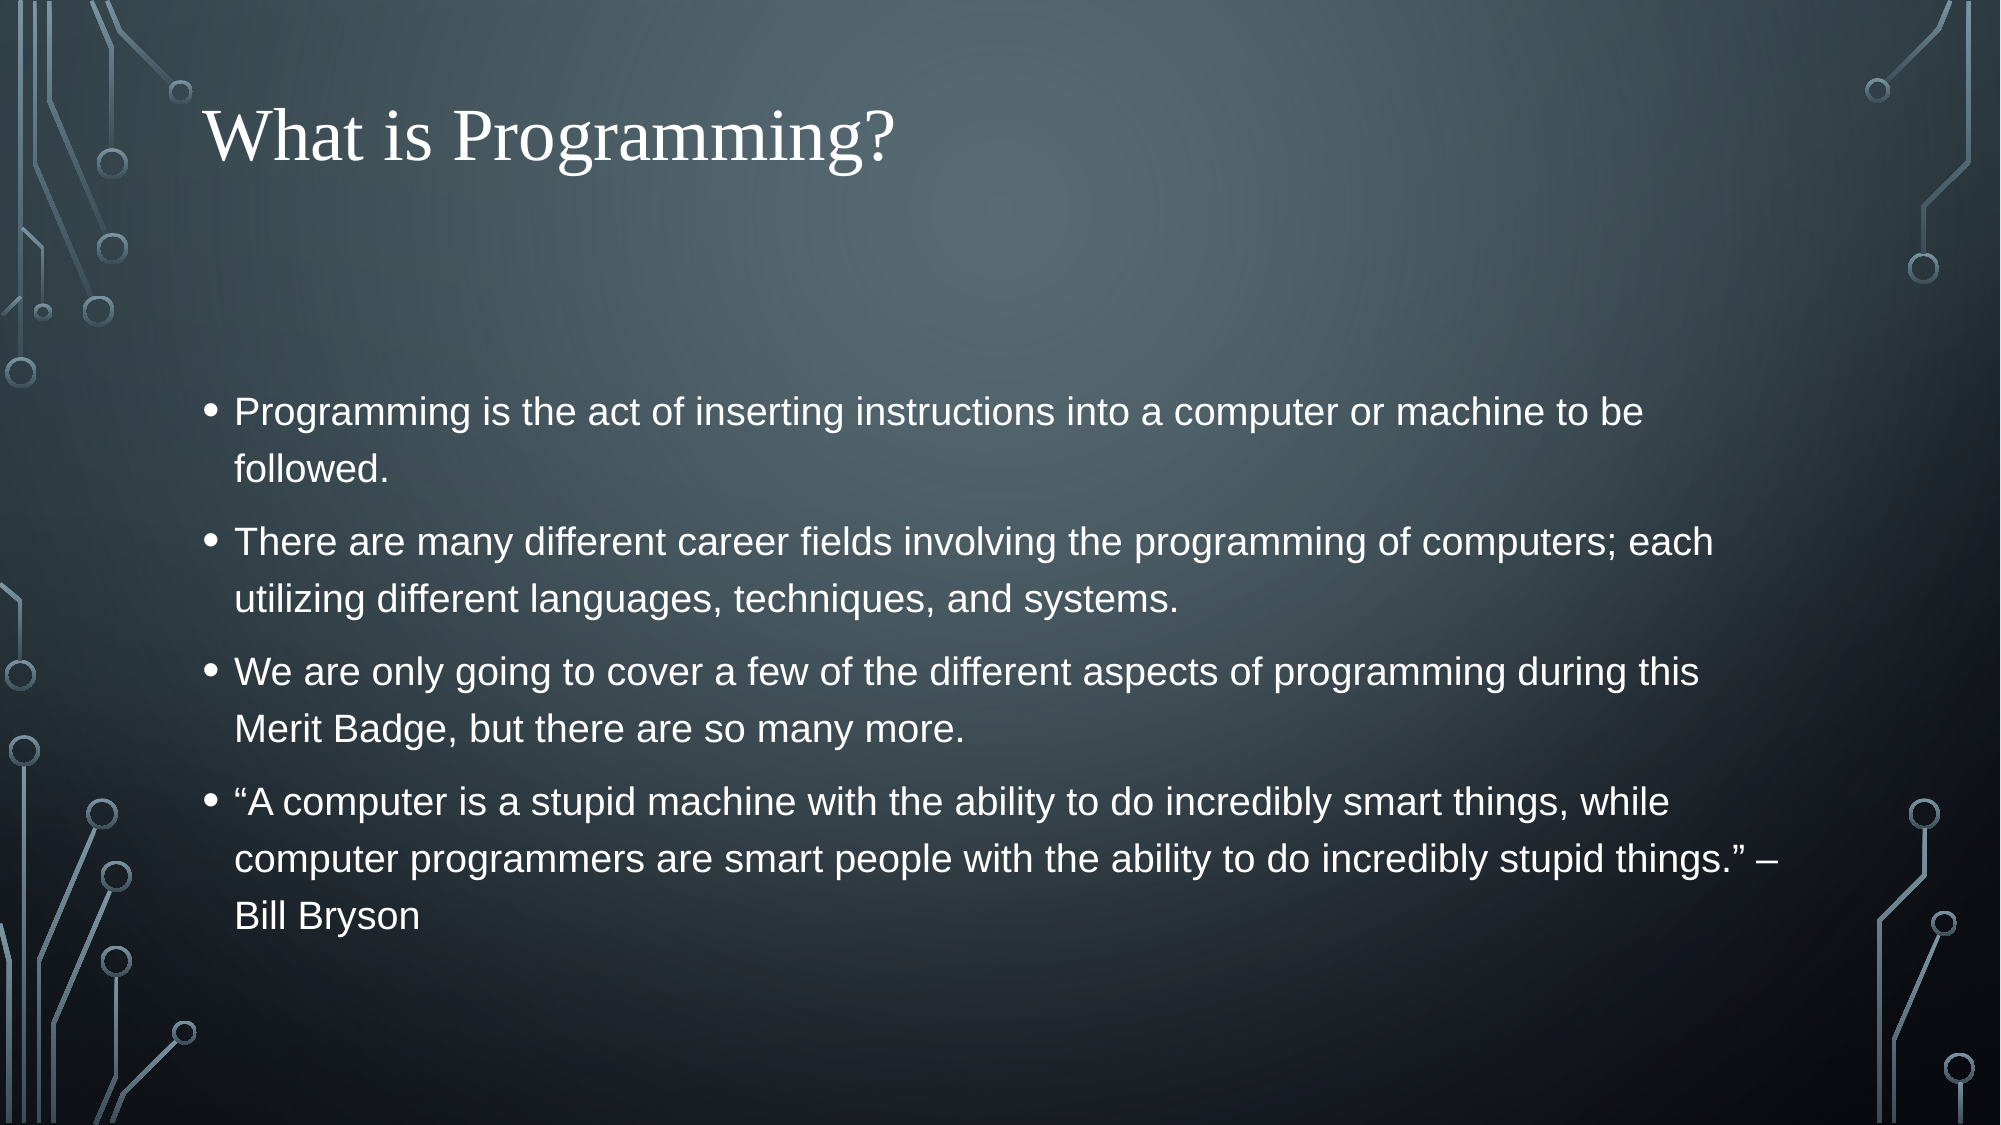

# What is Programming?
Programming is the act of inserting instructions into a computer or machine to be followed.
There are many different career fields involving the programming of computers; each utilizing different languages, techniques, and systems.
We are only going to cover a few of the different aspects of programming during this Merit Badge, but there are so many more.
“A computer is a stupid machine with the ability to do incredibly smart things, while computer programmers are smart people with the ability to do incredibly stupid things.” – Bill Bryson